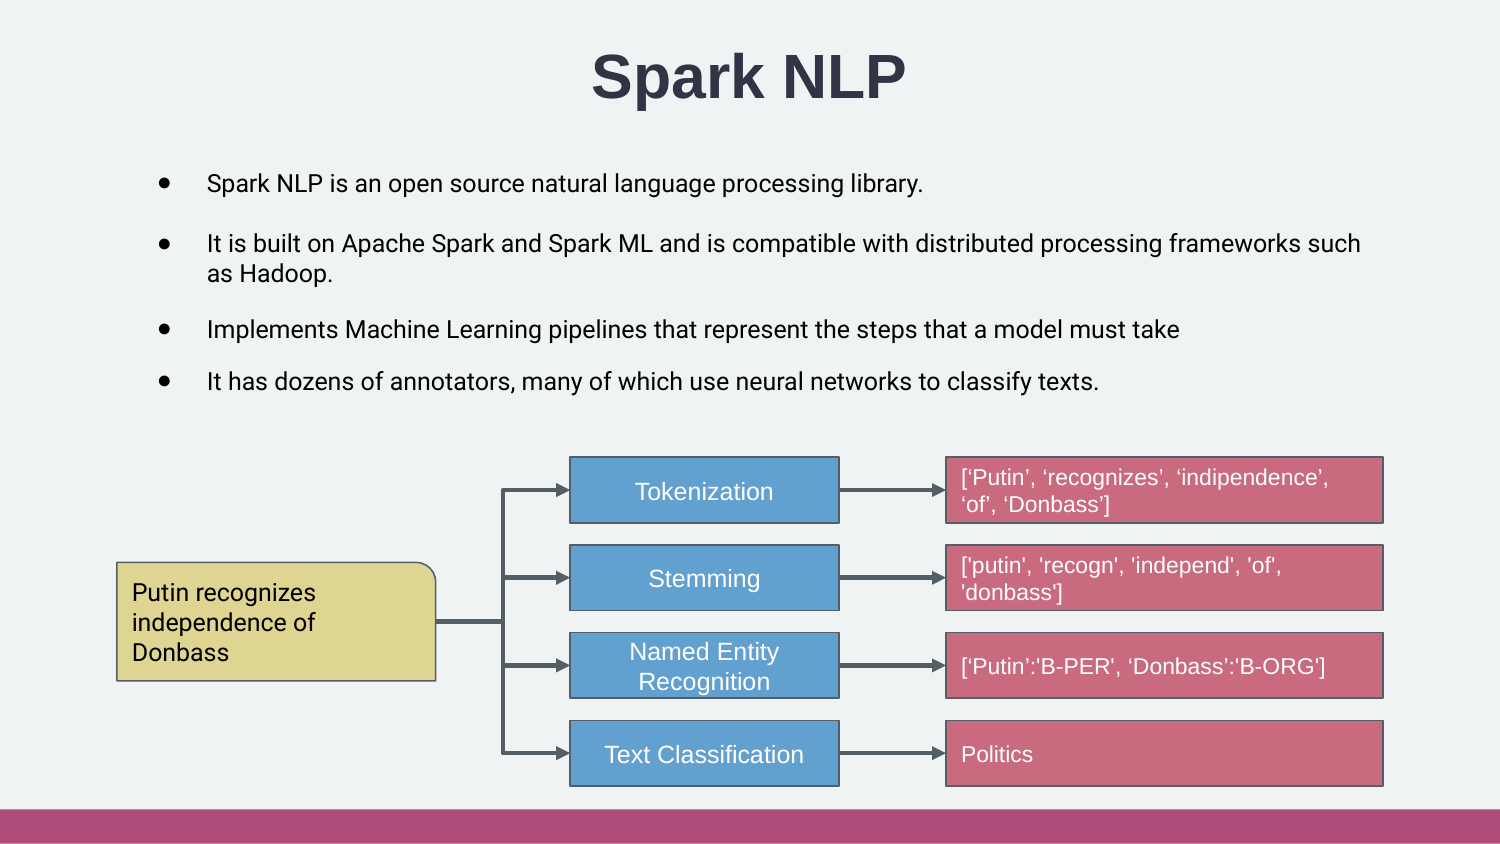

# Spark NLP

Spark NLP is an open source natural language processing library.
It is built on Apache Spark and Spark ML and is compatible with distributed processing frameworks such as Hadoop.
Implements Machine Learning pipelines that represent the steps that a model must take
It has dozens of annotators, many of which use neural networks to classify texts.
Tokenization
[‘Putin’, ‘recognizes’, ‘indipendence’, ‘of’, ‘Donbass’]
Stemming
['putin', 'recogn', 'independ', 'of', 'donbass']
Putin recognizes independence of Donbass
Text Classification
Politics
Named Entity Recognition
[‘Putin’:'B-PER', ‘Donbass’:'B-ORG']